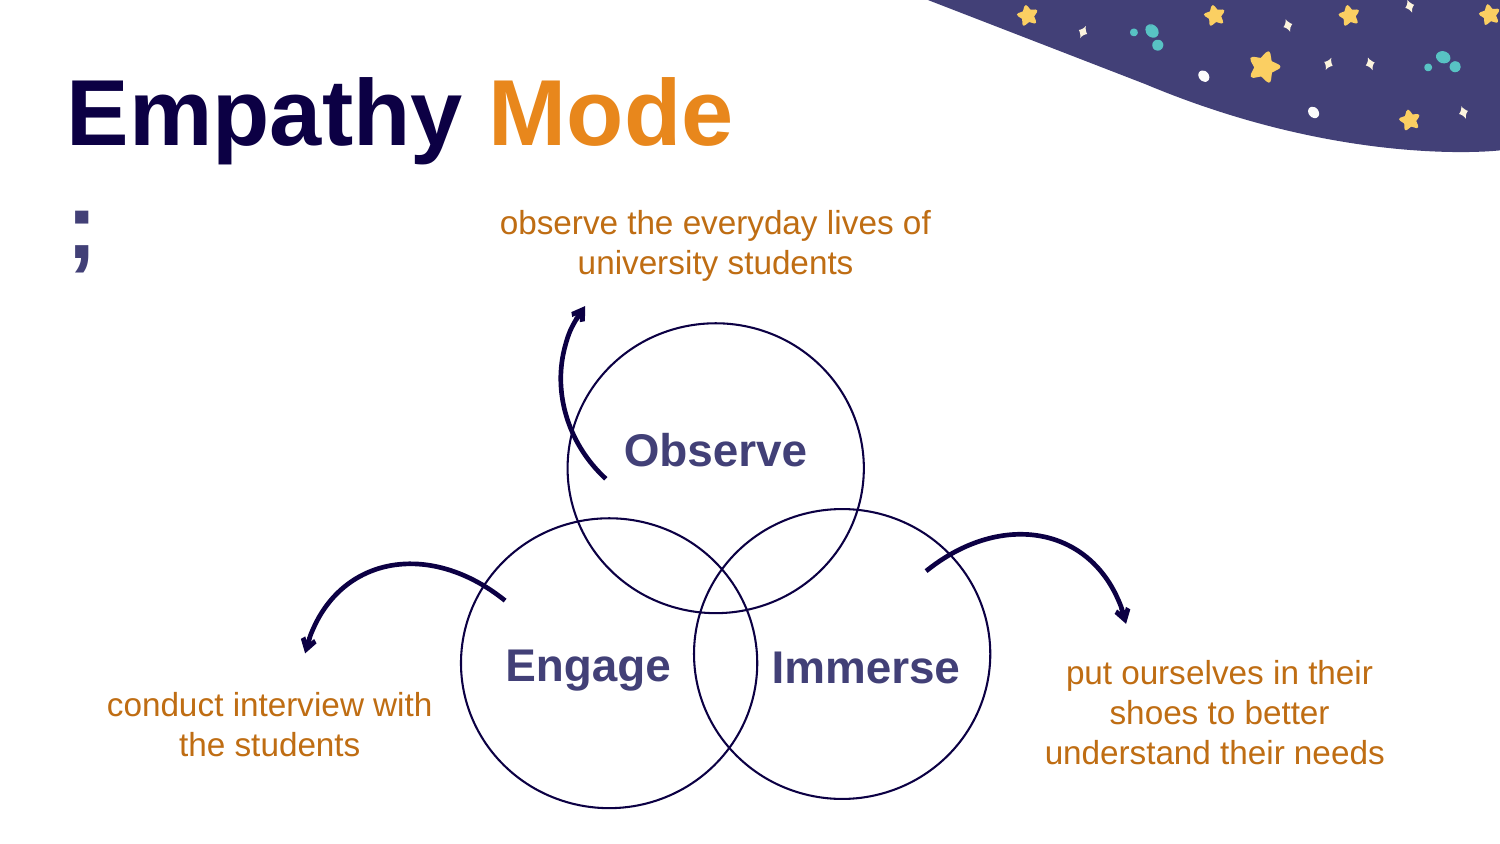

# Empathy Mode ;
observe the everyday lives of university students

Observe
Engage
Immerse

conduct interview with the students

put ourselves in their shoes to better understand their needs